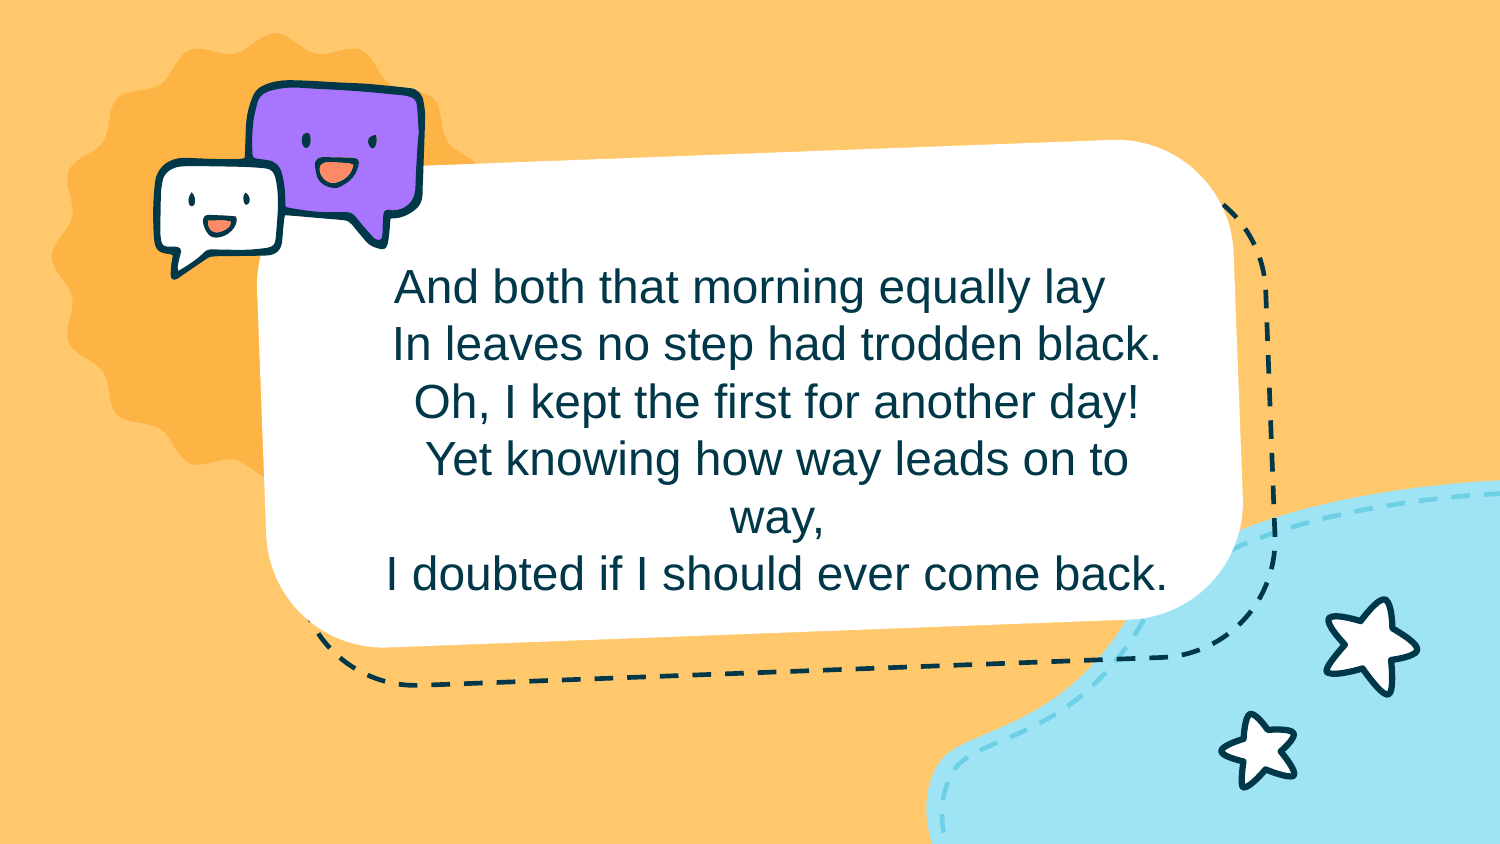

And both that morning equally lay
In leaves no step had trodden black.
Oh, I kept the first for another day!
Yet knowing how way leads on to way,
I doubted if I should ever come back.